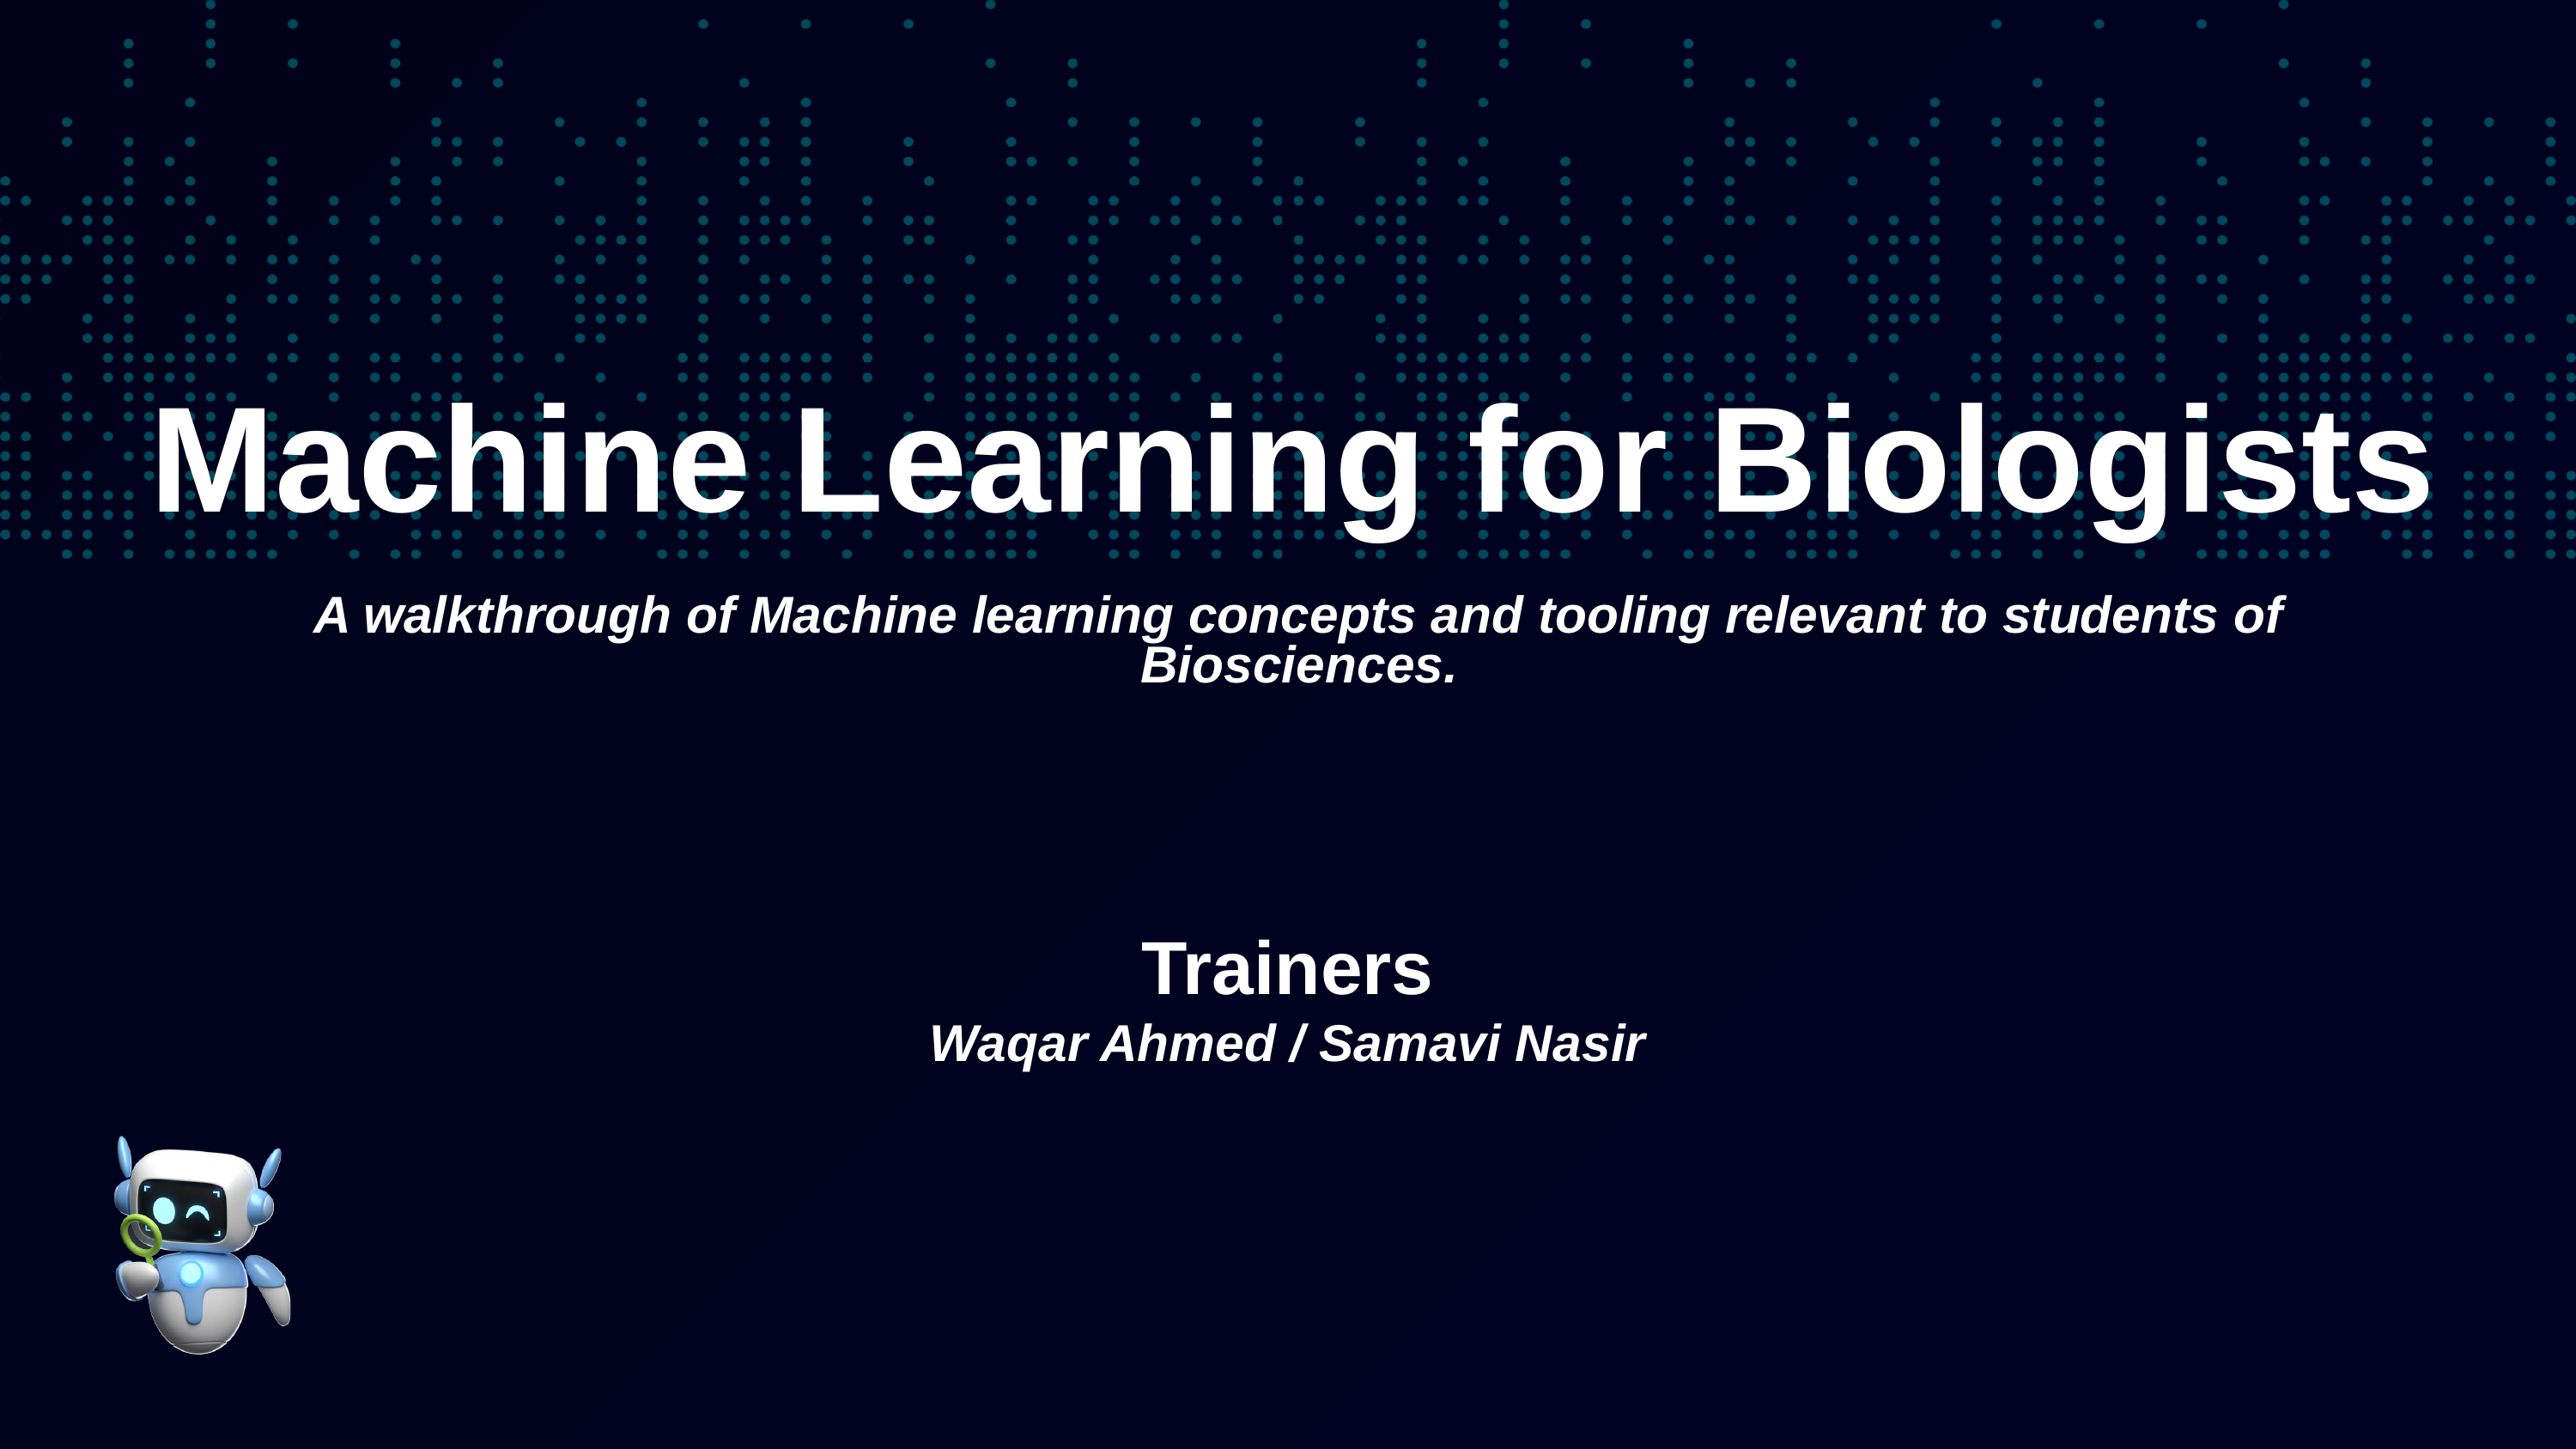

Machine Learning for Biologists
A walkthrough of Machine learning concepts and tooling relevant to students of Biosciences.

Trainers
Waqar Ahmed / Samavi Nasir